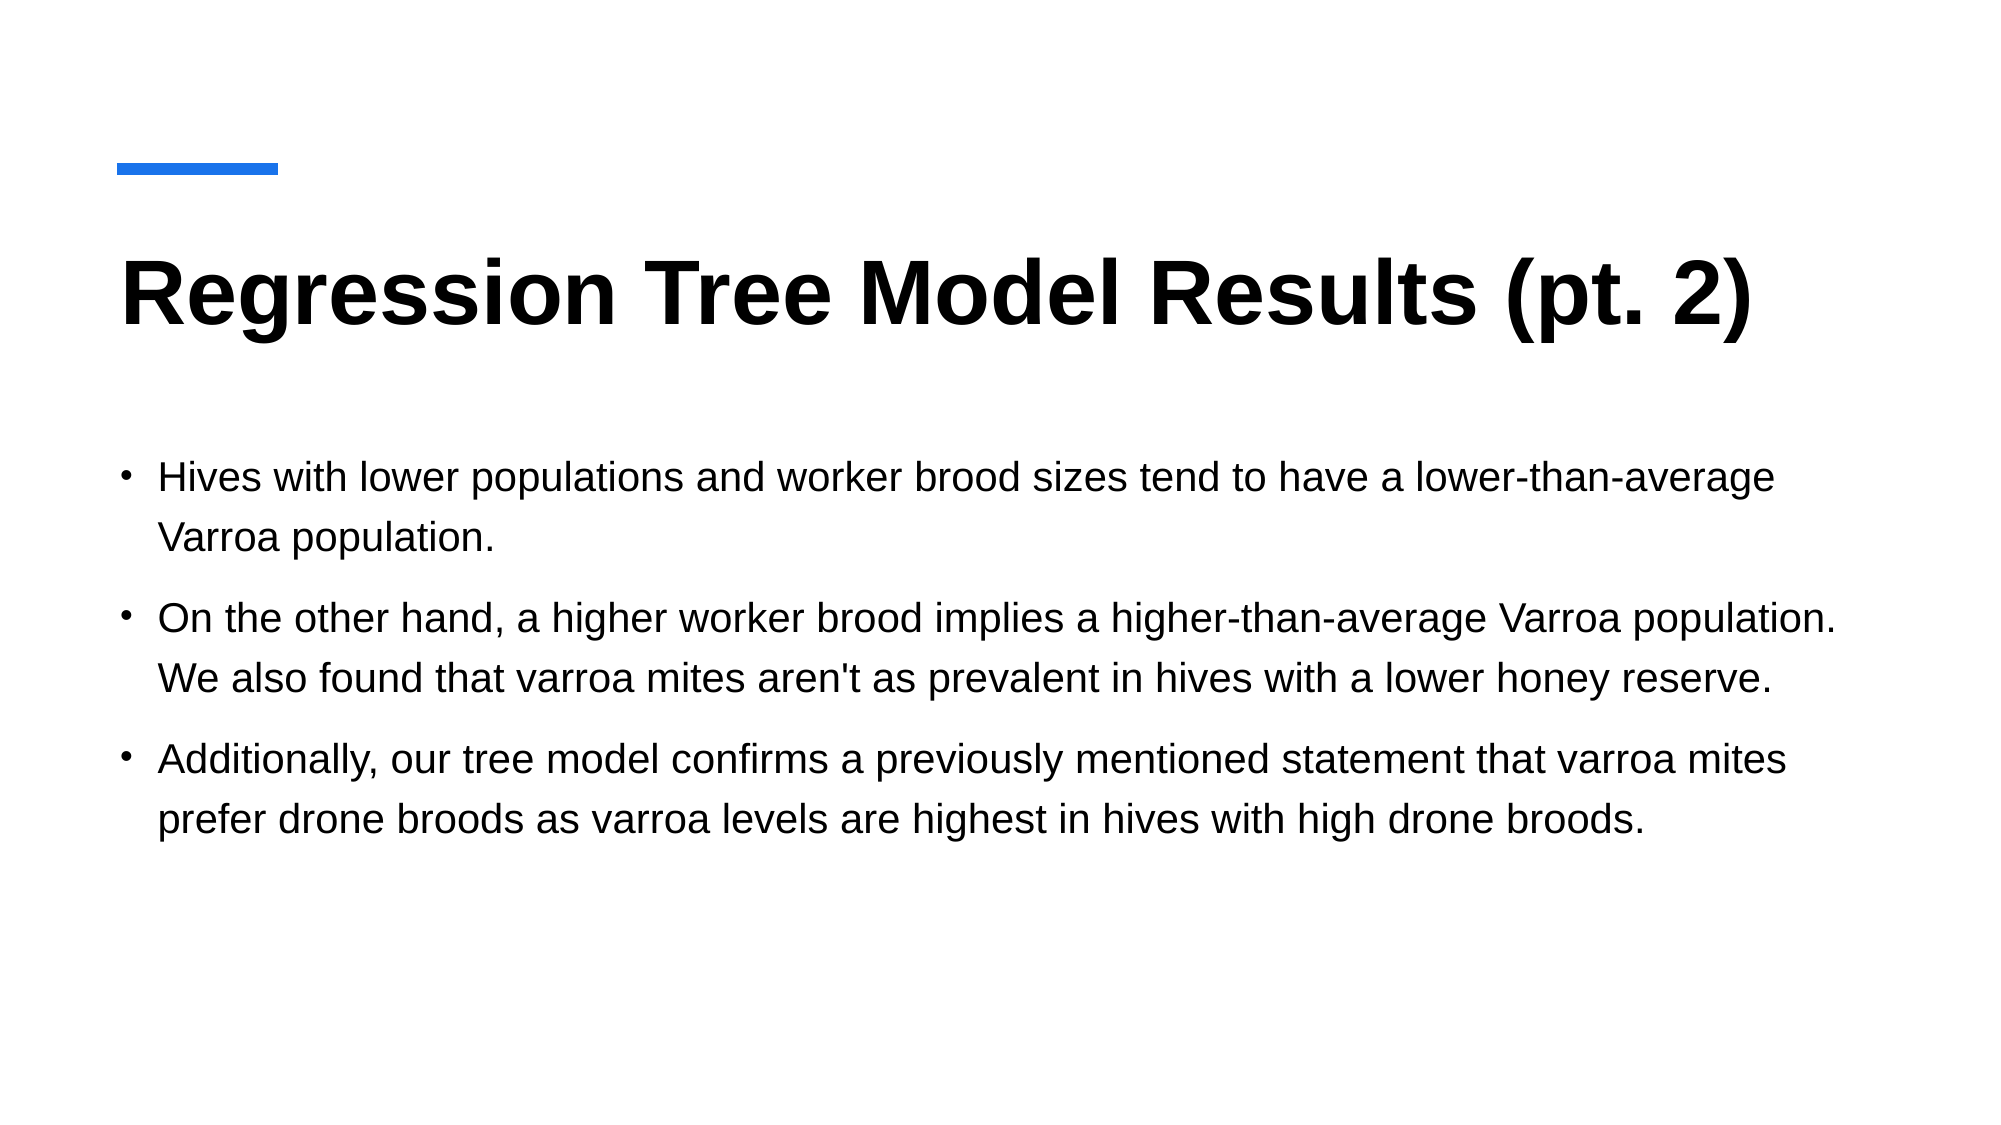

# Regression Tree Model Results (pt. 2)
Hives with lower populations and worker brood sizes tend to have a lower-than-average Varroa population.
On the other hand, a higher worker brood implies a higher-than-average Varroa population. We also found that varroa mites aren't as prevalent in hives with a lower honey reserve.
Additionally, our tree model confirms a previously mentioned statement that varroa mites prefer drone broods as varroa levels are highest in hives with high drone broods.